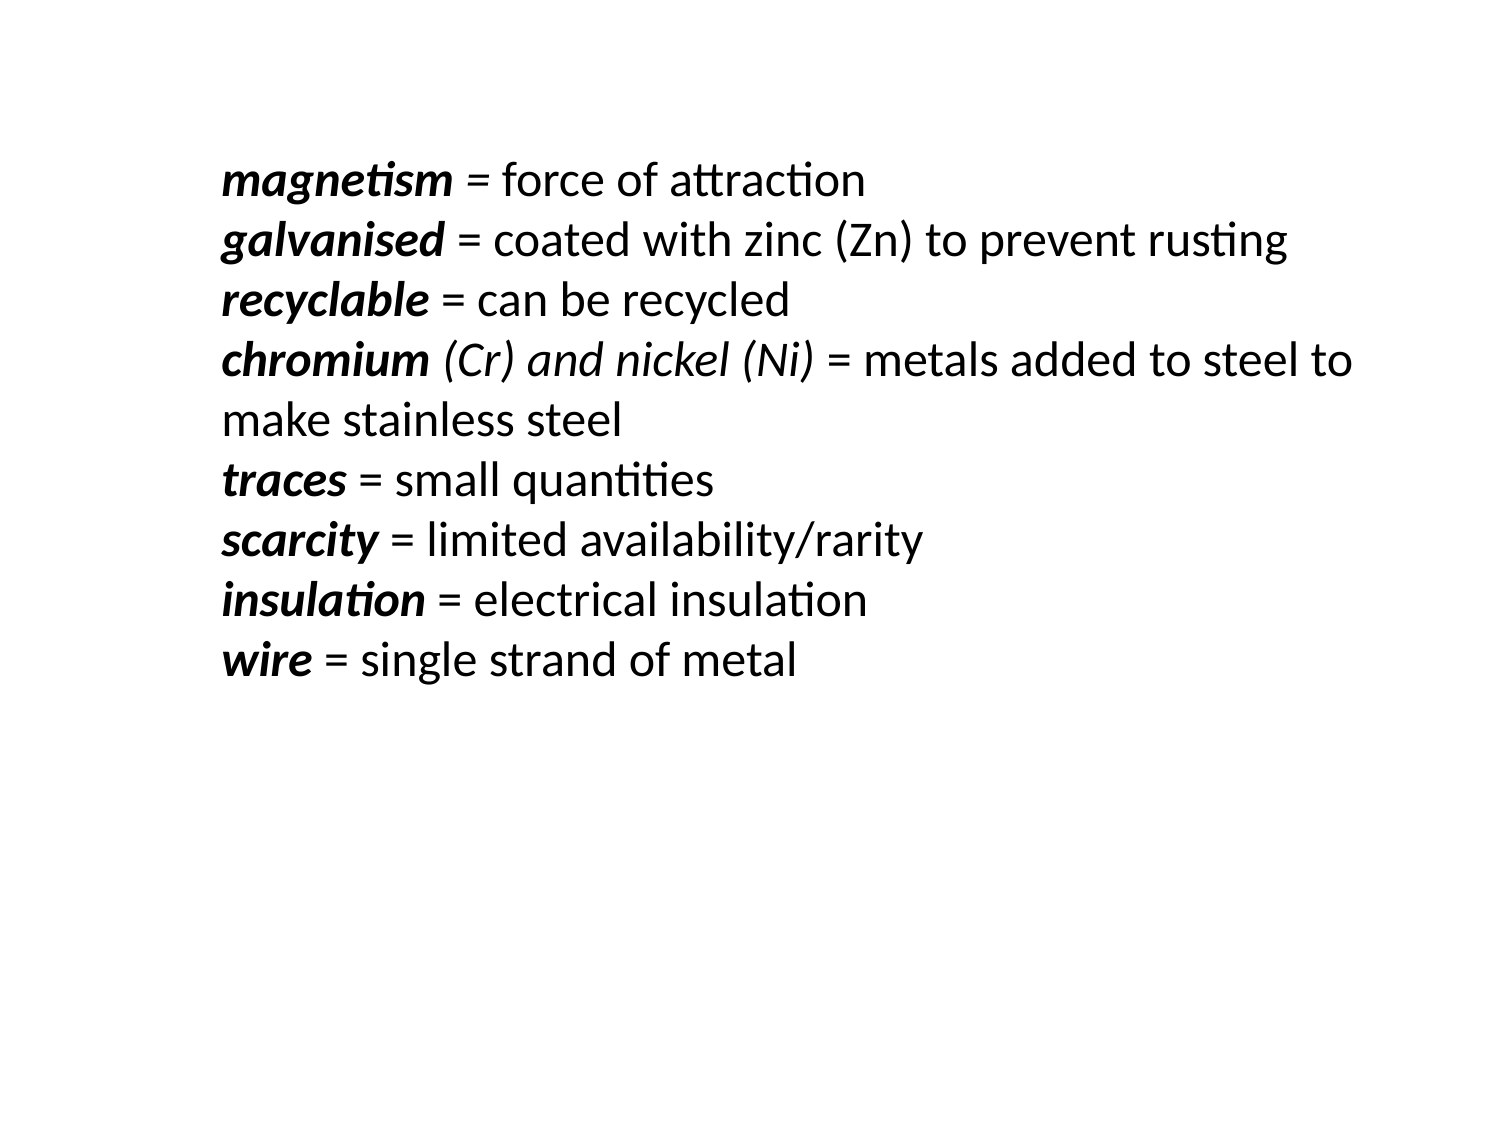

magnetism = force of attraction
galvanised = coated with zinc (Zn) to prevent rusting
recyclable = can be recycled
chromium (Cr) and nickel (Ni) = metals added to steel to make stainless steel
traces = small quantities
scarcity = limited availability/rarity
insulation = electrical insulation
wire = single strand of metal